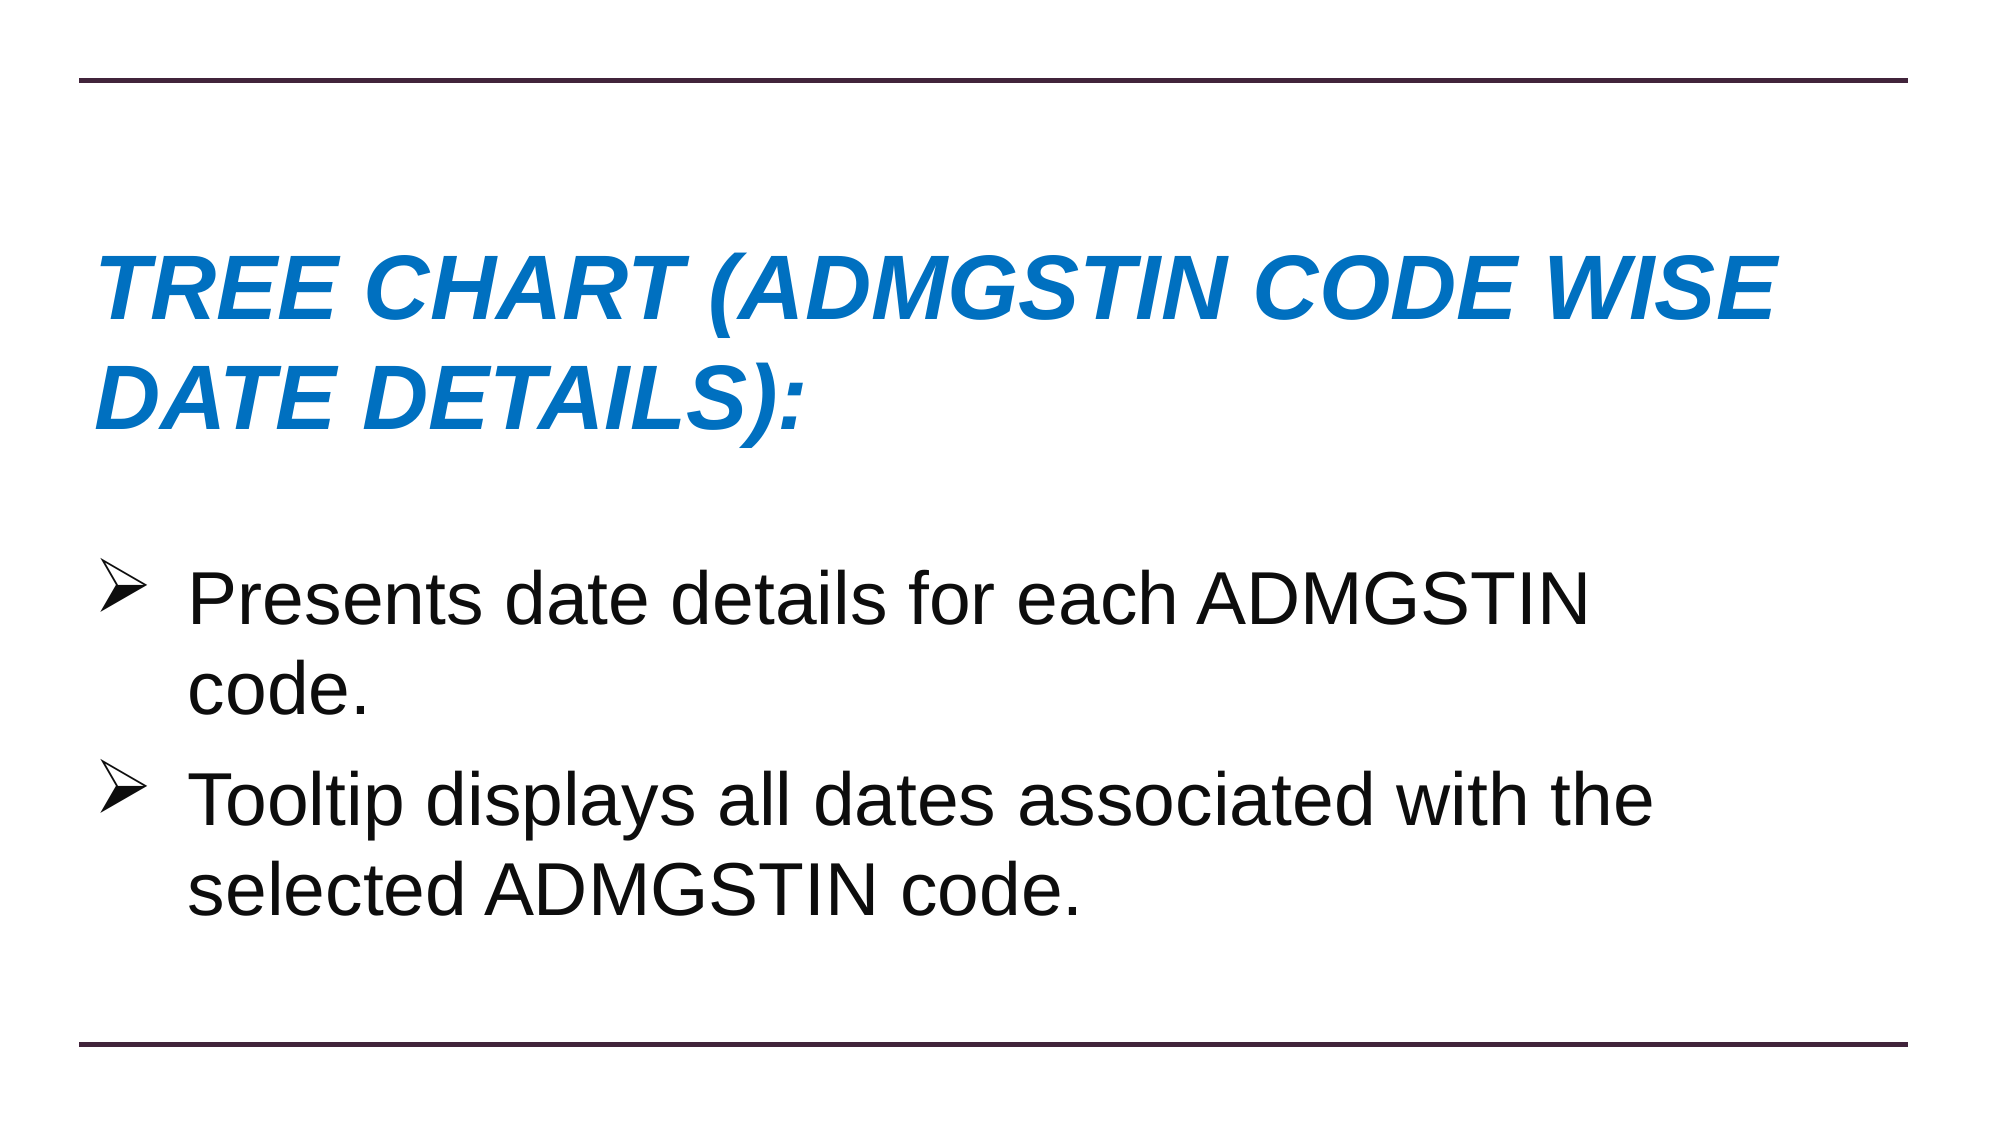

# TREE CHART (ADMGSTIN CODE WISE DATE DETAILS):
Presents date details for each ADMGSTIN code.
Tooltip displays all dates associated with the selected ADMGSTIN code.